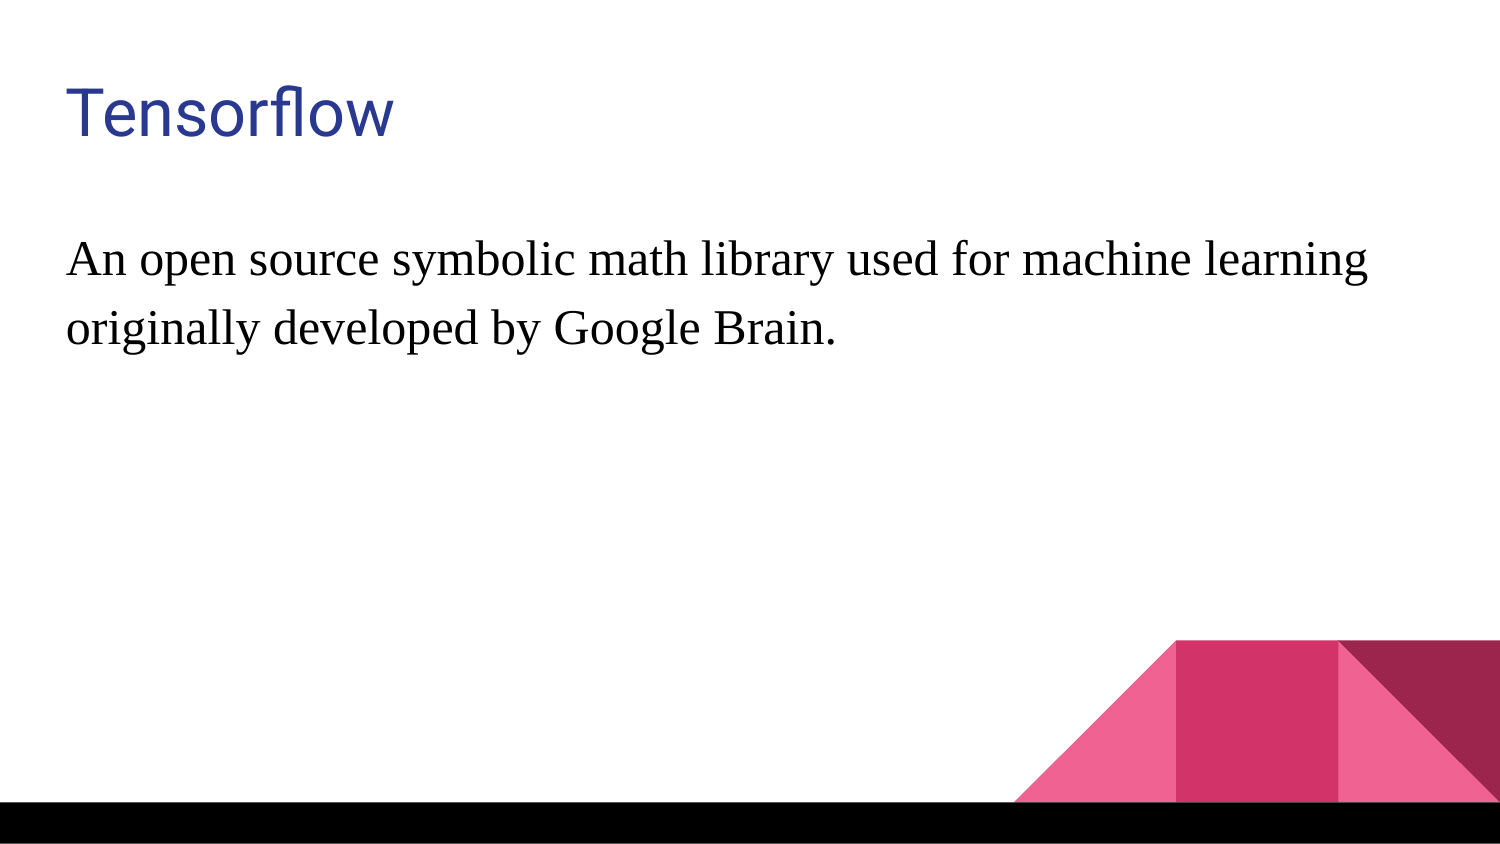

Tensorflow
An open source symbolic math library used for machine learning originally developed by Google Brain.